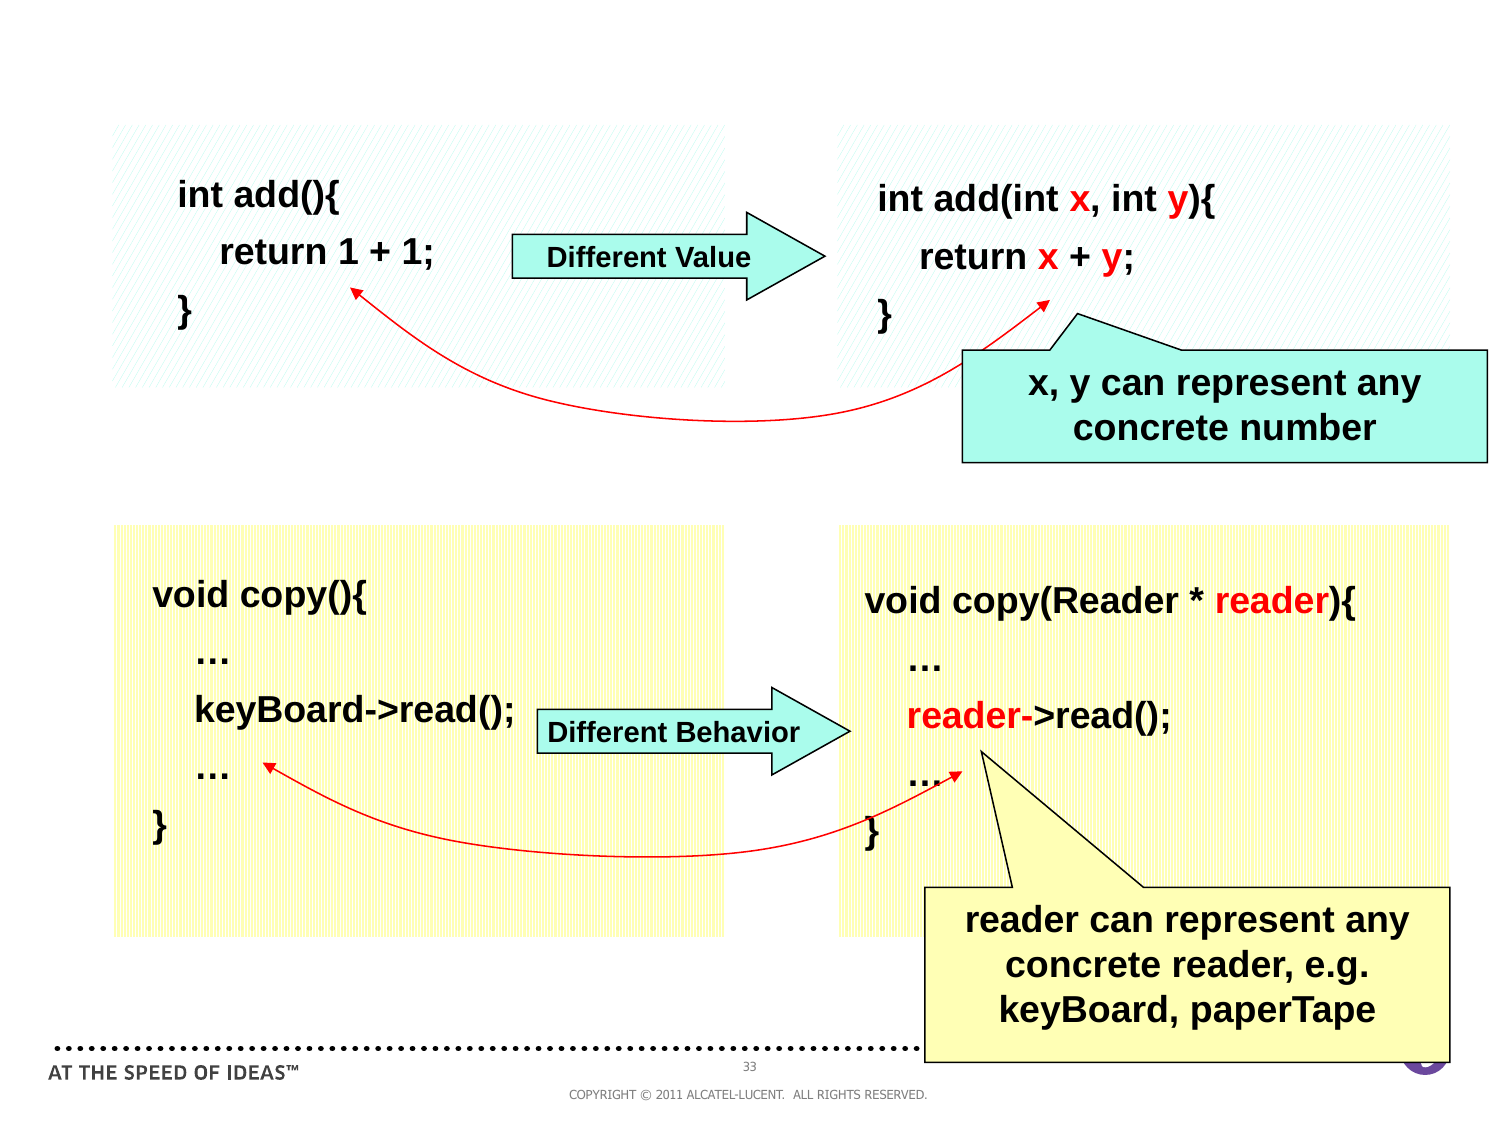

int add(int x, int y){
    return x + y;
}
int add(){
    return 1 + 1;
}
Different Value

x, y can represent any concrete number

void copy(){
    …
    keyBoard->read();
    …
}

void copy(Reader * reader){
    …
    reader->read();
    …
}
Different Behavior

reader can represent any concrete reader, e.g. keyBoard, paperTape